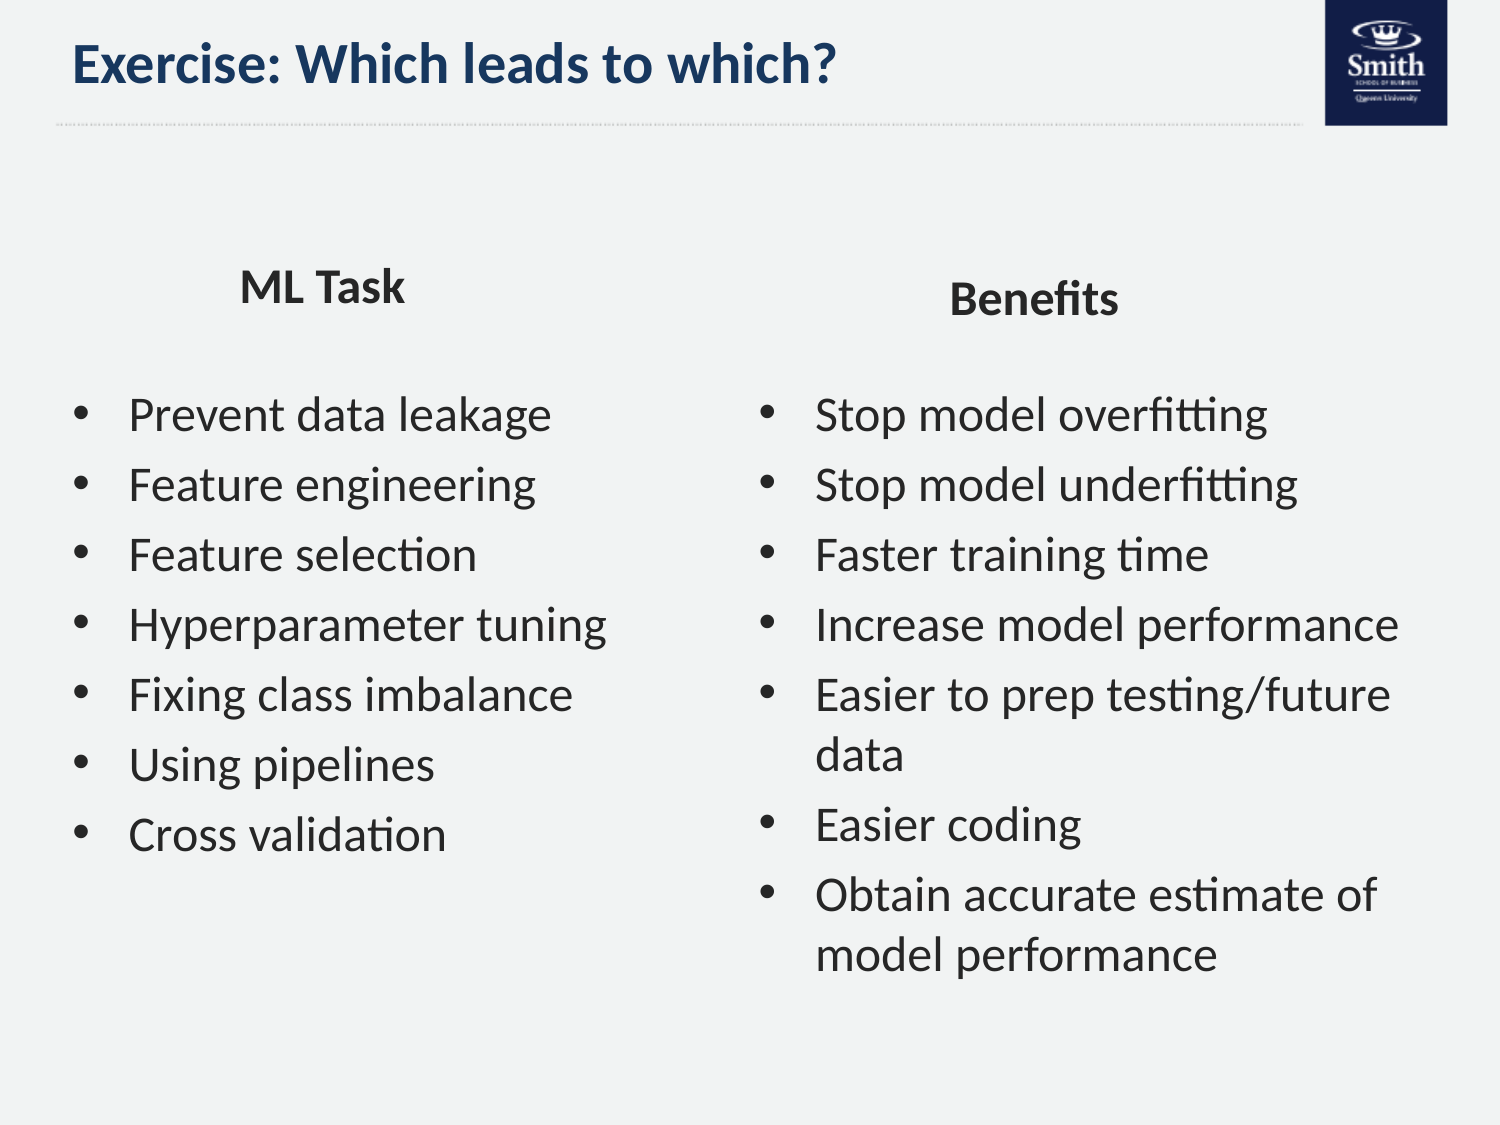

# Exercise: Which leads to which?
Benefits
ML Task
Prevent data leakage
Feature engineering
Feature selection
Hyperparameter tuning
Fixing class imbalance
Using pipelines
Cross validation
Stop model overfitting
Stop model underfitting
Faster training time
Increase model performance
Easier to prep testing/future data
Easier coding
Obtain accurate estimate of model performance